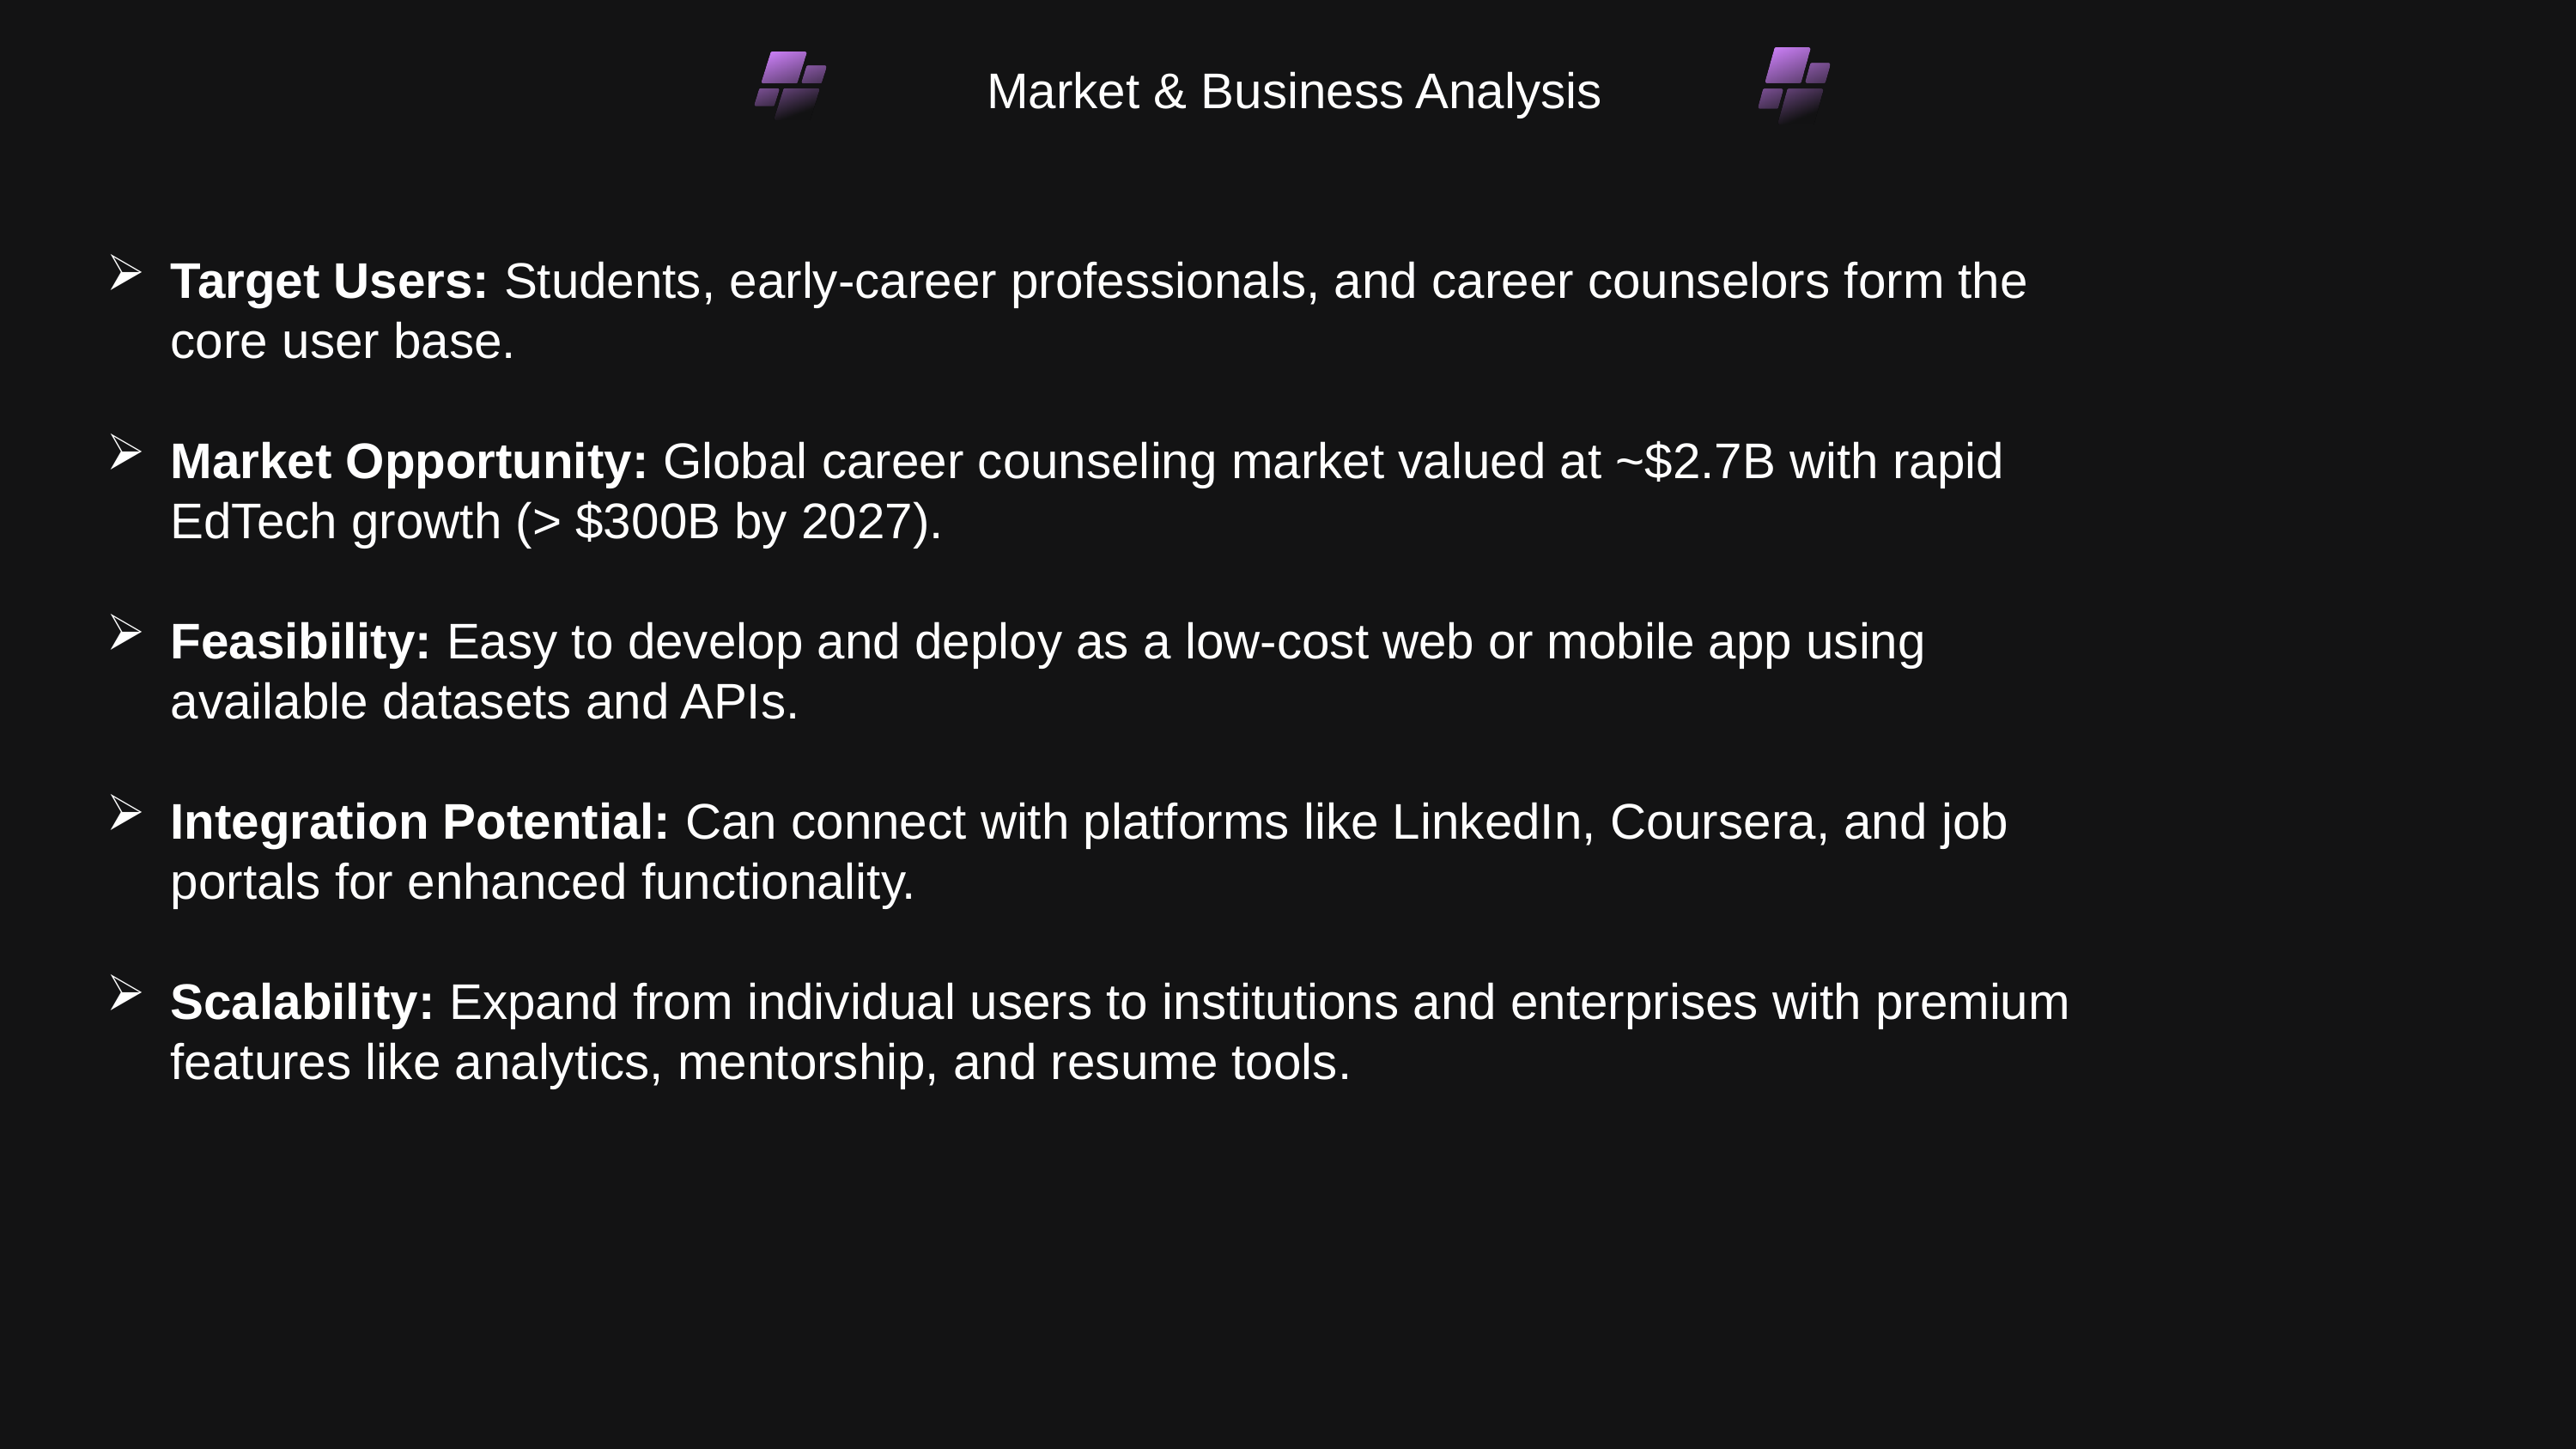

Market & Business Analysis

Target Users: Students, early-career professionals, and career counselors form the core user base.

Market Opportunity: Global career counseling market valued at ~$2.7B with rapid EdTech growth (> $300B by 2027).

Feasibility: Easy to develop and deploy as a low-cost web or mobile app using available datasets and APIs.

Integration Potential: Can connect with platforms like LinkedIn, Coursera, and job portals for enhanced functionality.

Scalability: Expand from individual users to institutions and enterprises with premium features like analytics, mentorship, and resume tools.